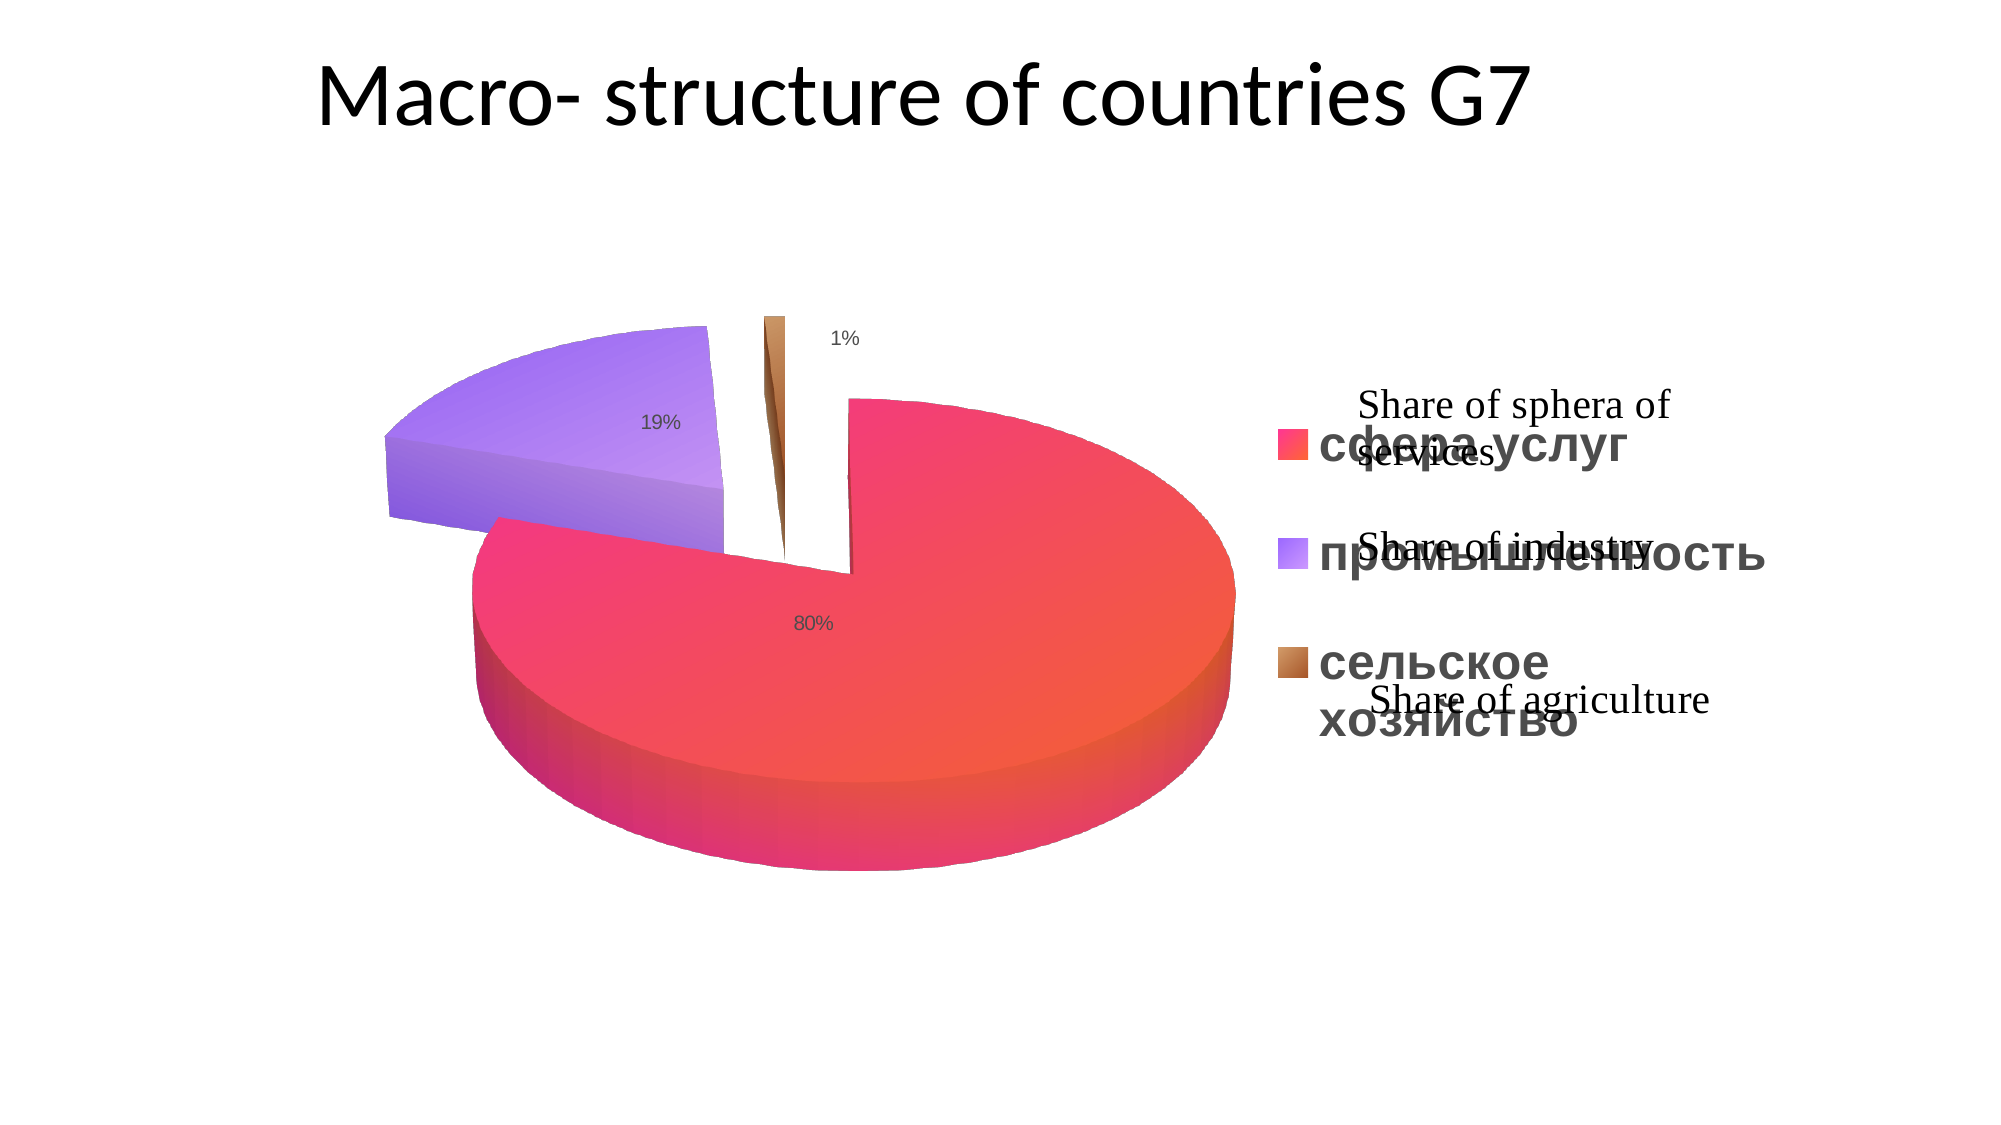

Macro- structure of countries G7

[unsupported chart]